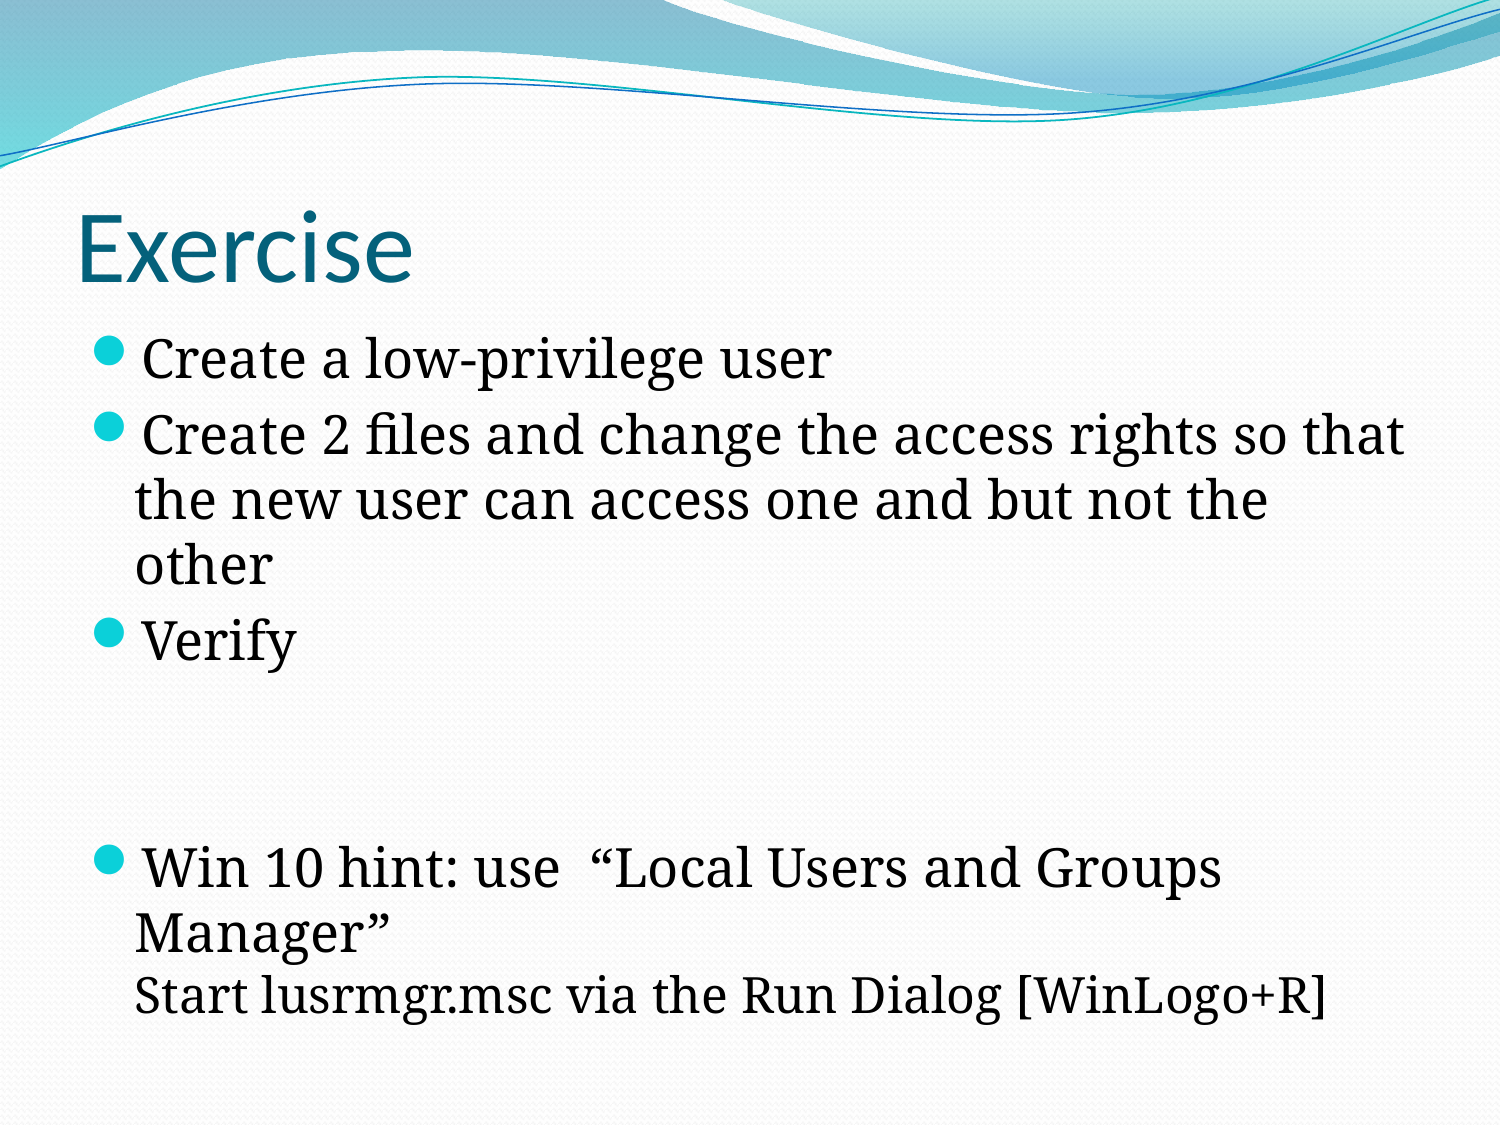

# Exercise
Create a low-privilege user
Create 2 files and change the access rights so that the new user can access one and but not the other
Verify

Win 10 hint: use  “Local Users and Groups Manager”
Start lusrmgr.msc via the Run Dialog [WinLogo+R]